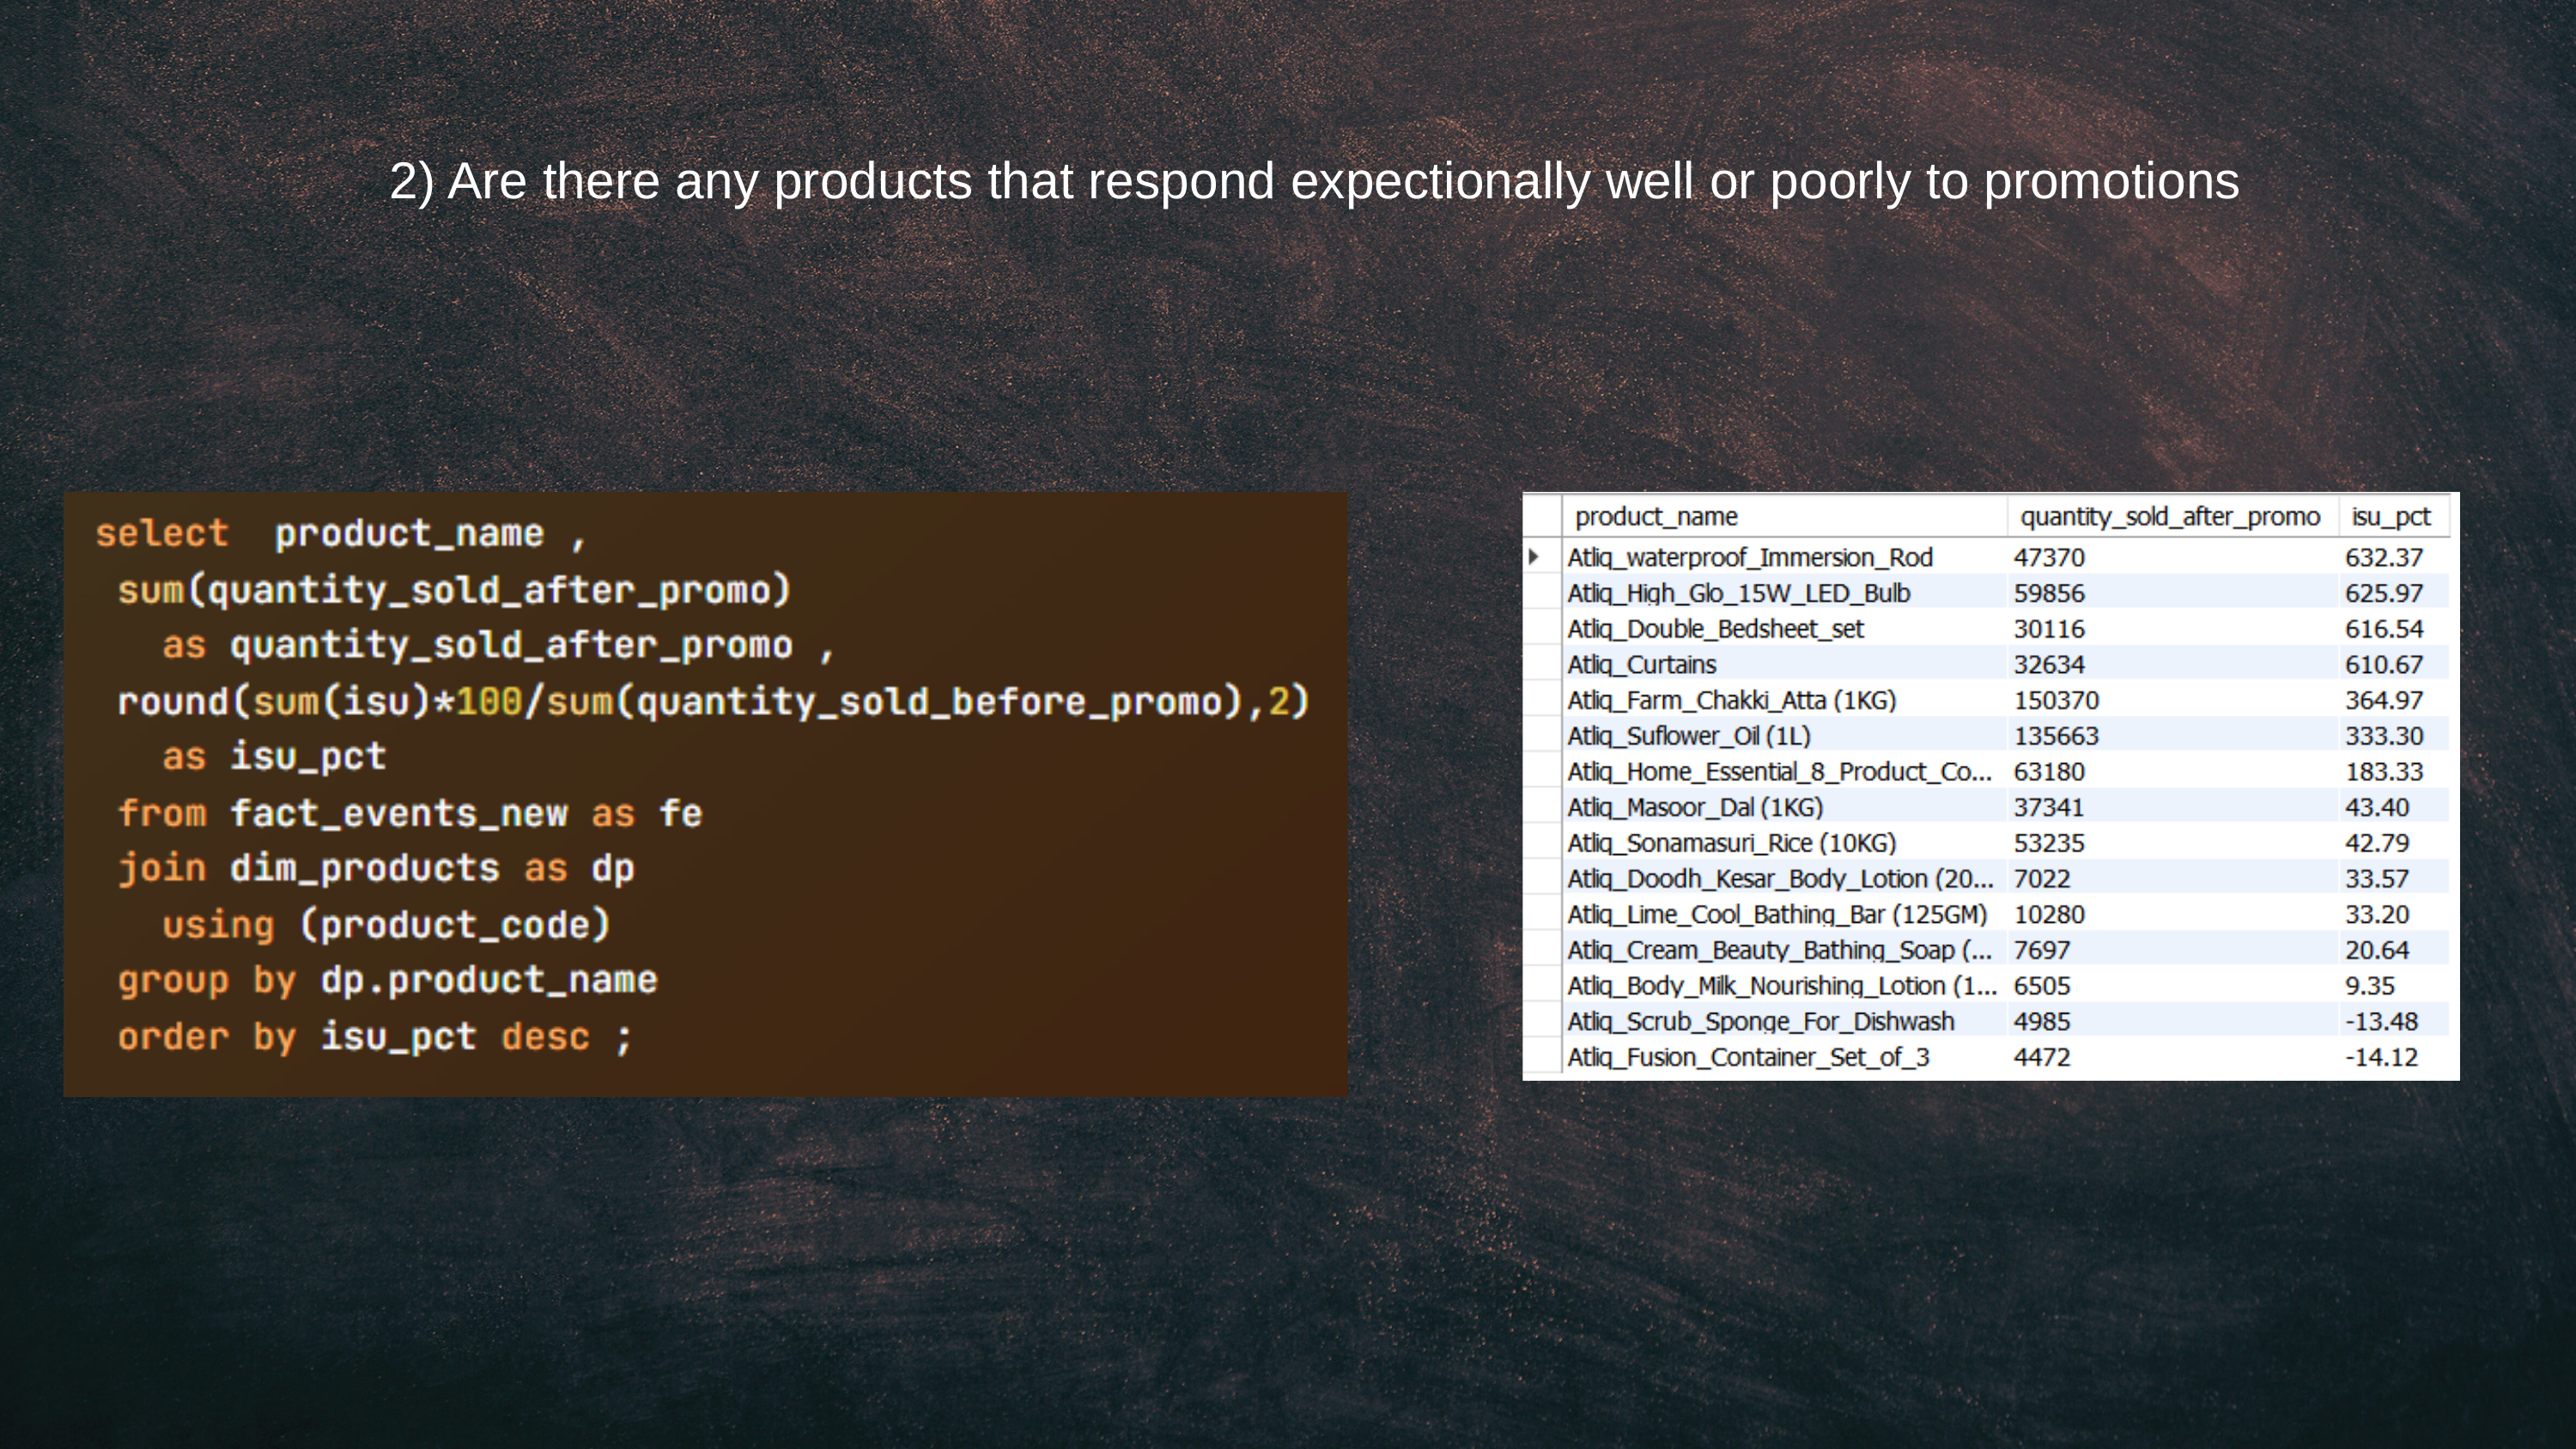

2) Are there any products that respond expectionally well or poorly to promotions